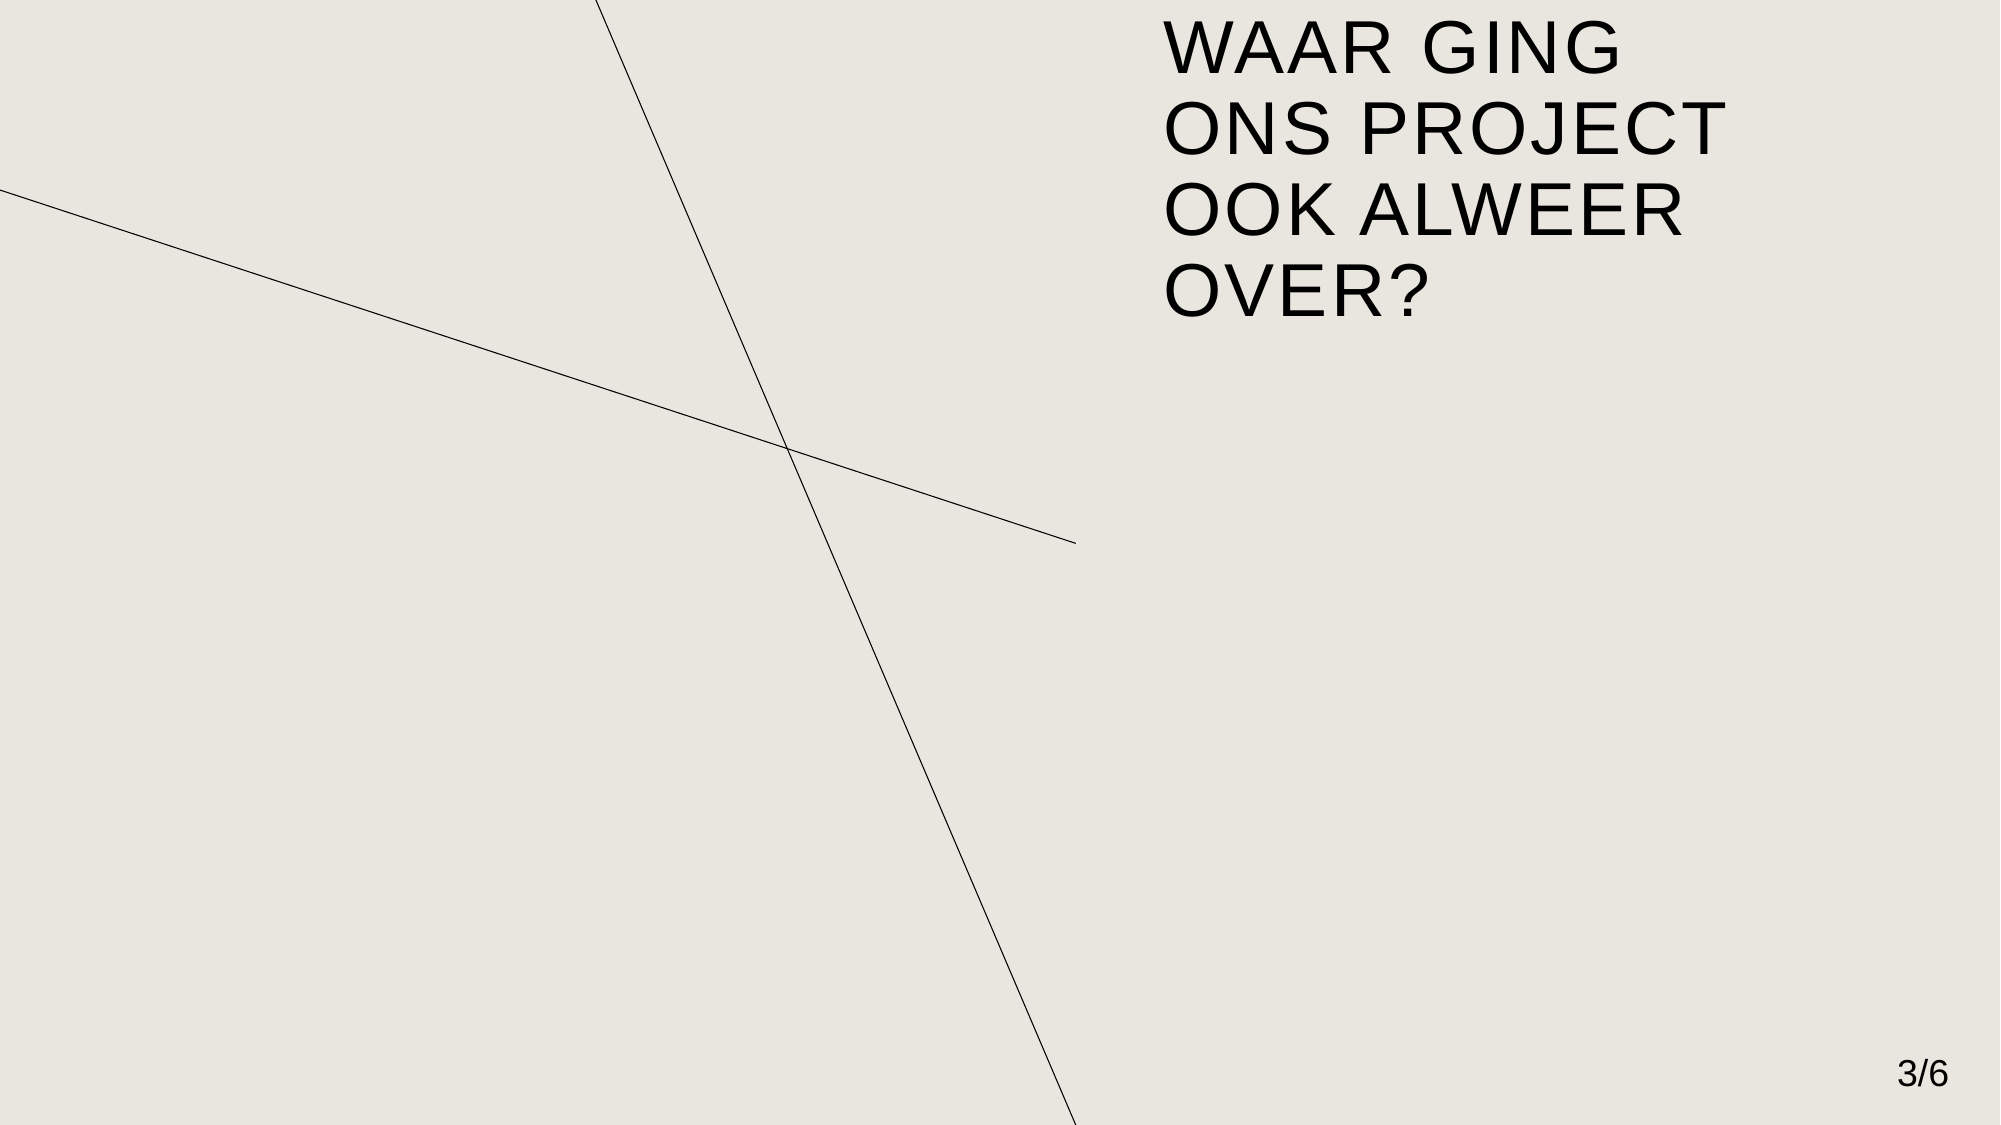

# Waar ging ons project ook alweer over?
3/6